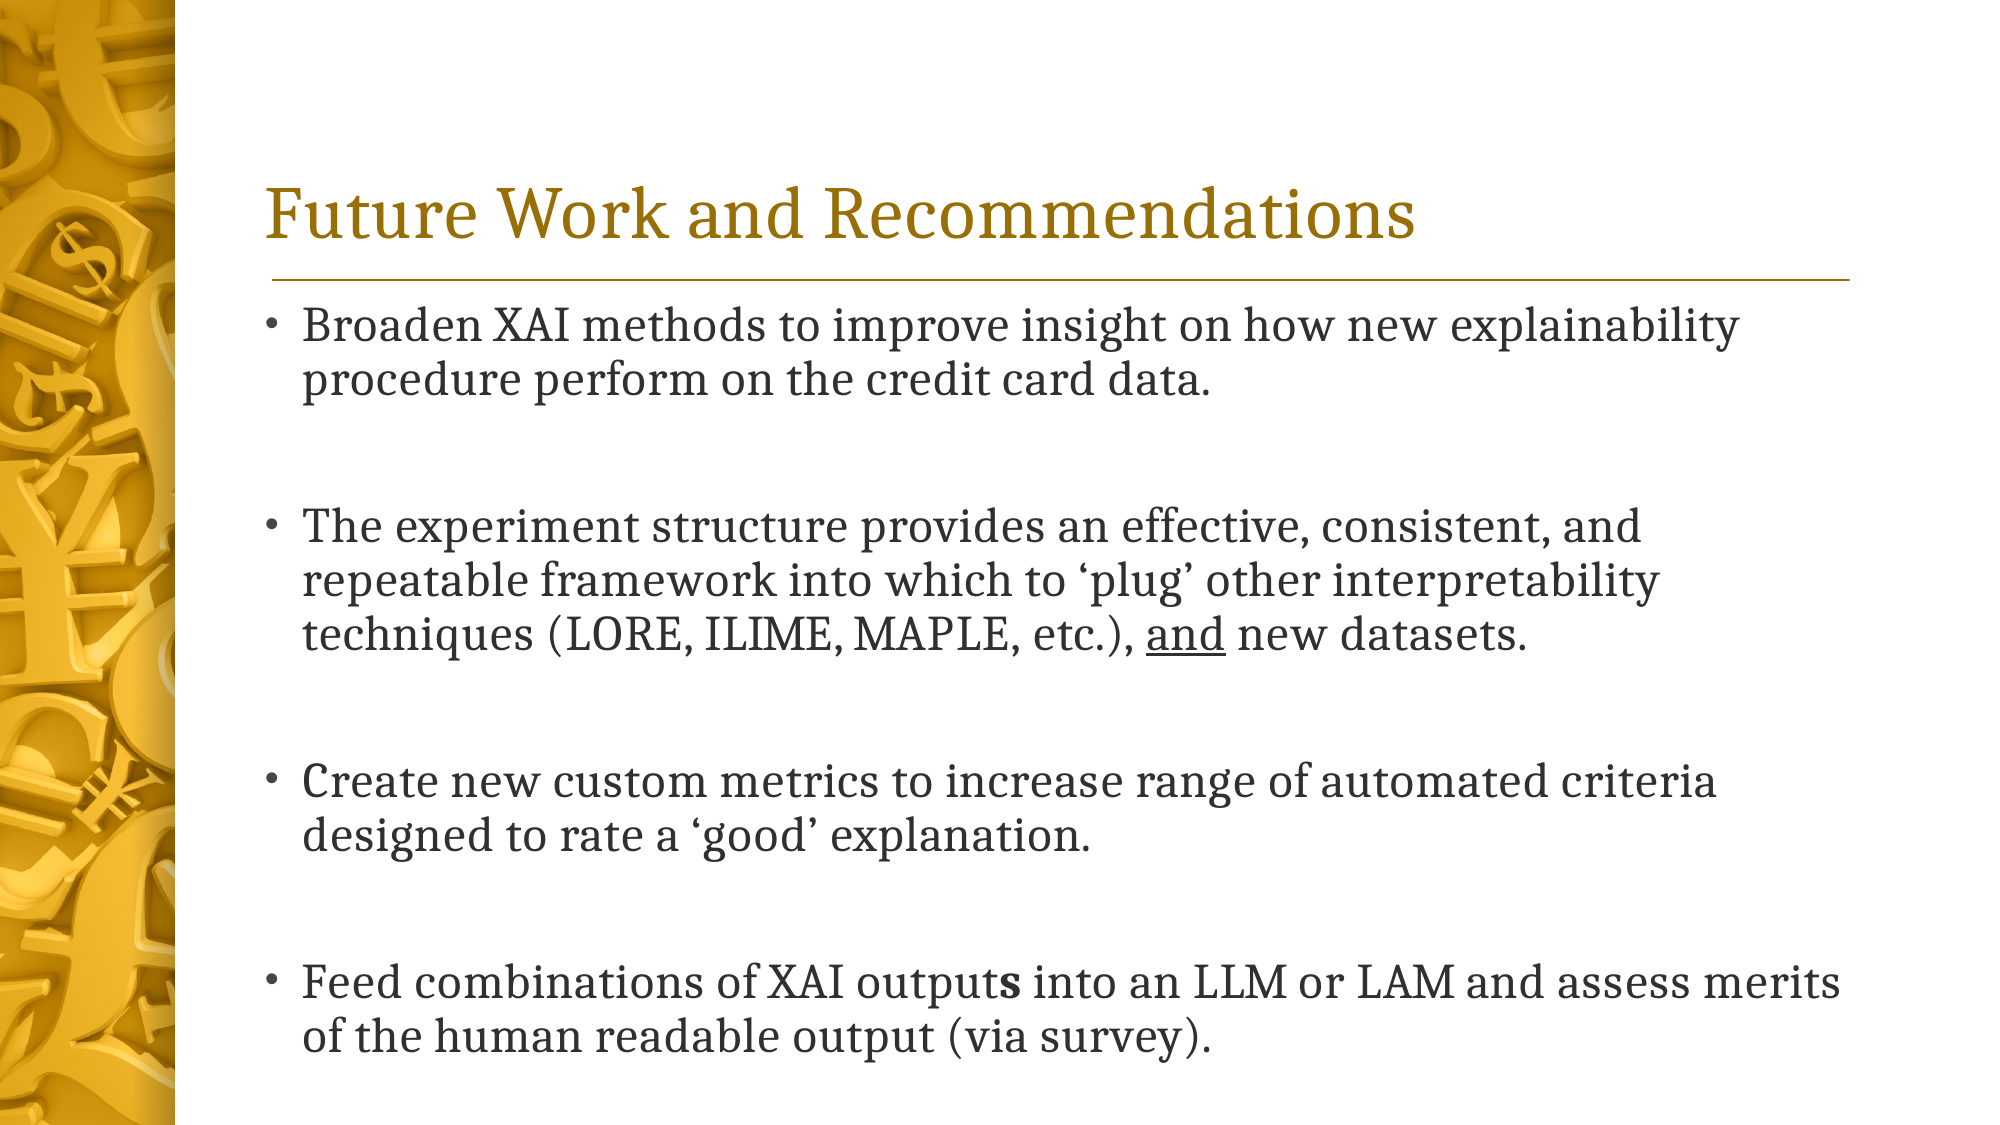

# Future Work and Recommendations
Broaden XAI methods to improve insight on how new explainability procedure perform on the credit card data.

The experiment structure provides an effective, consistent, and repeatable framework into which to ‘plug’ other interpretability techniques (LORE, ILIME, MAPLE, etc.), and new datasets.

Create new custom metrics to increase range of automated criteria designed to rate a ‘good’ explanation.

Feed combinations of XAI outputs into an LLM or LAM and assess merits of the human readable output (via survey).